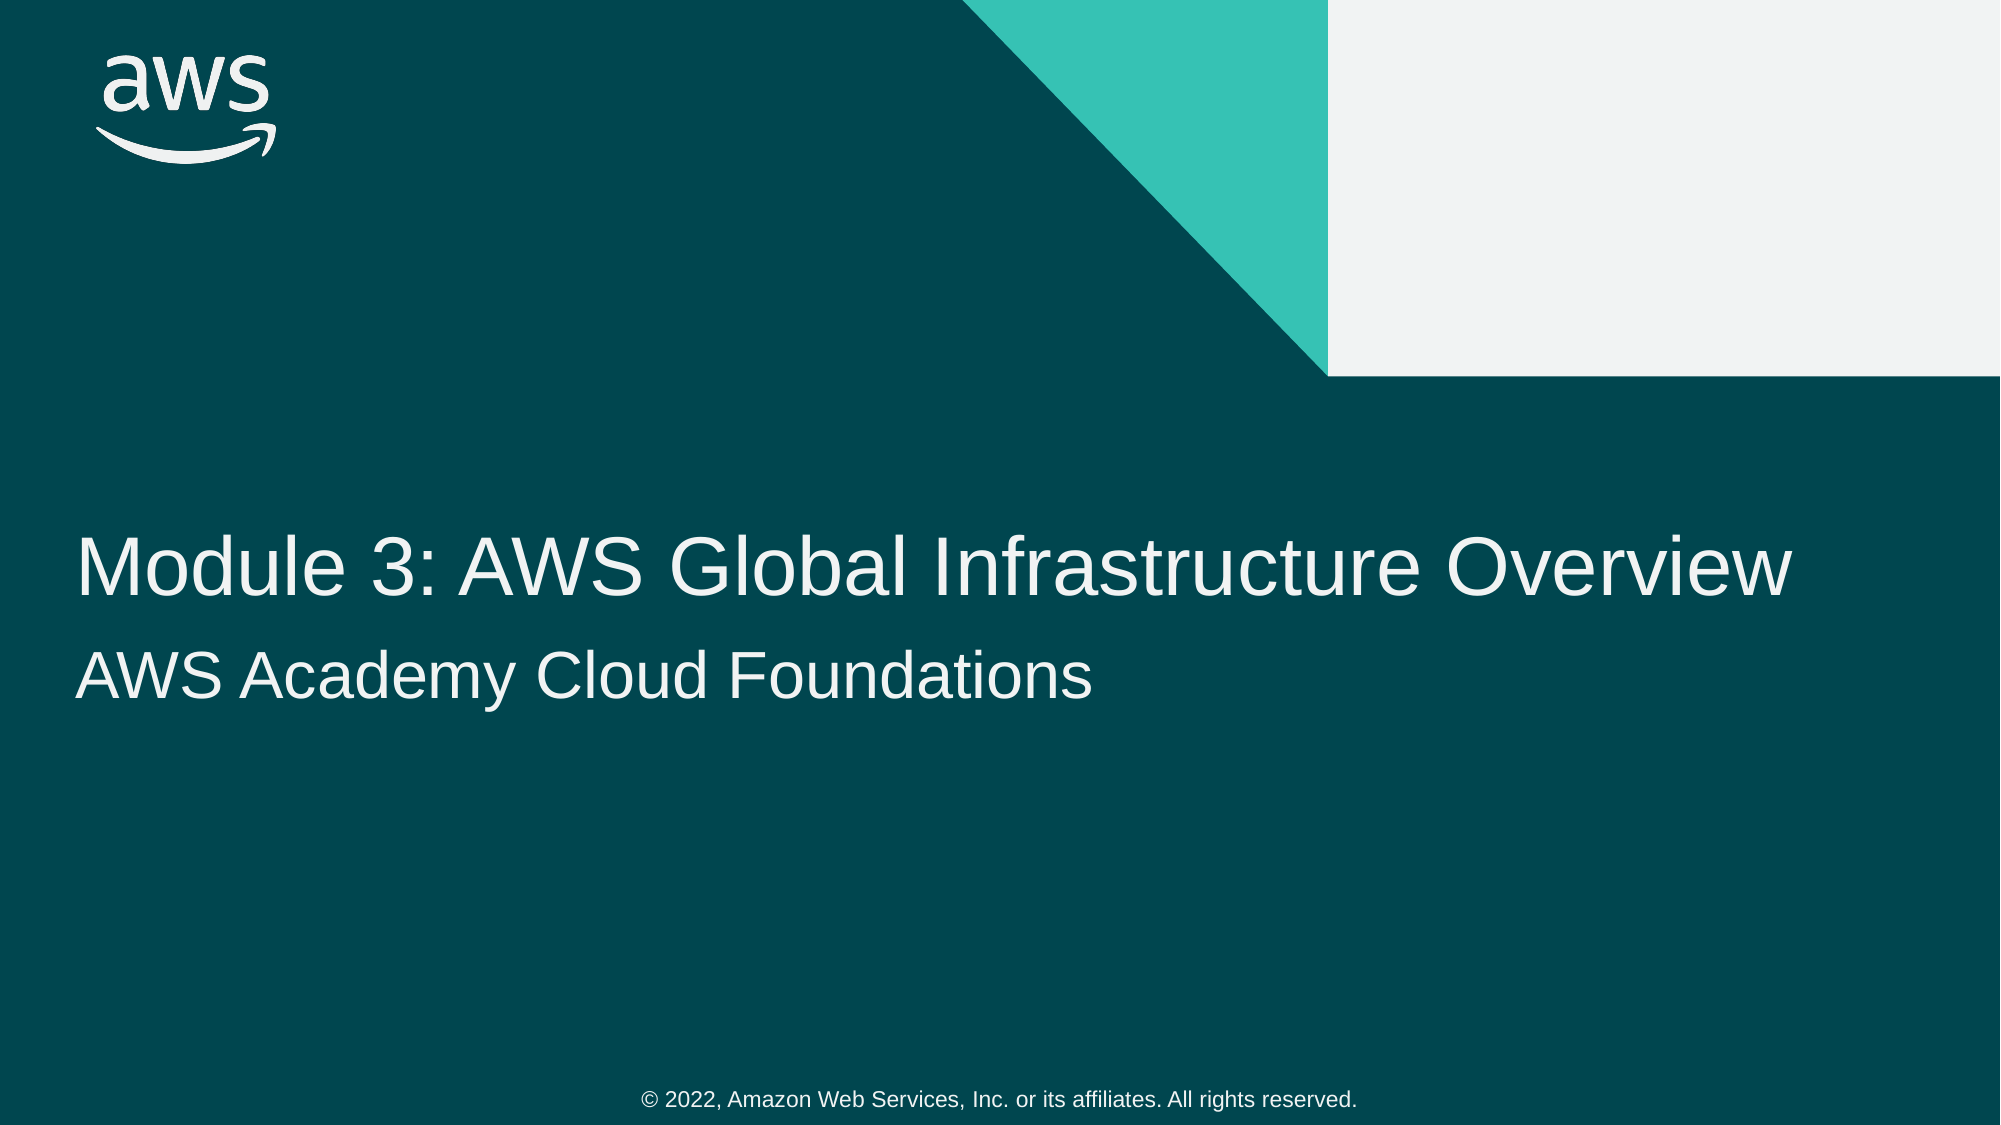

# Module 3: AWS Global Infrastructure Overview
AWS Academy Cloud Foundations